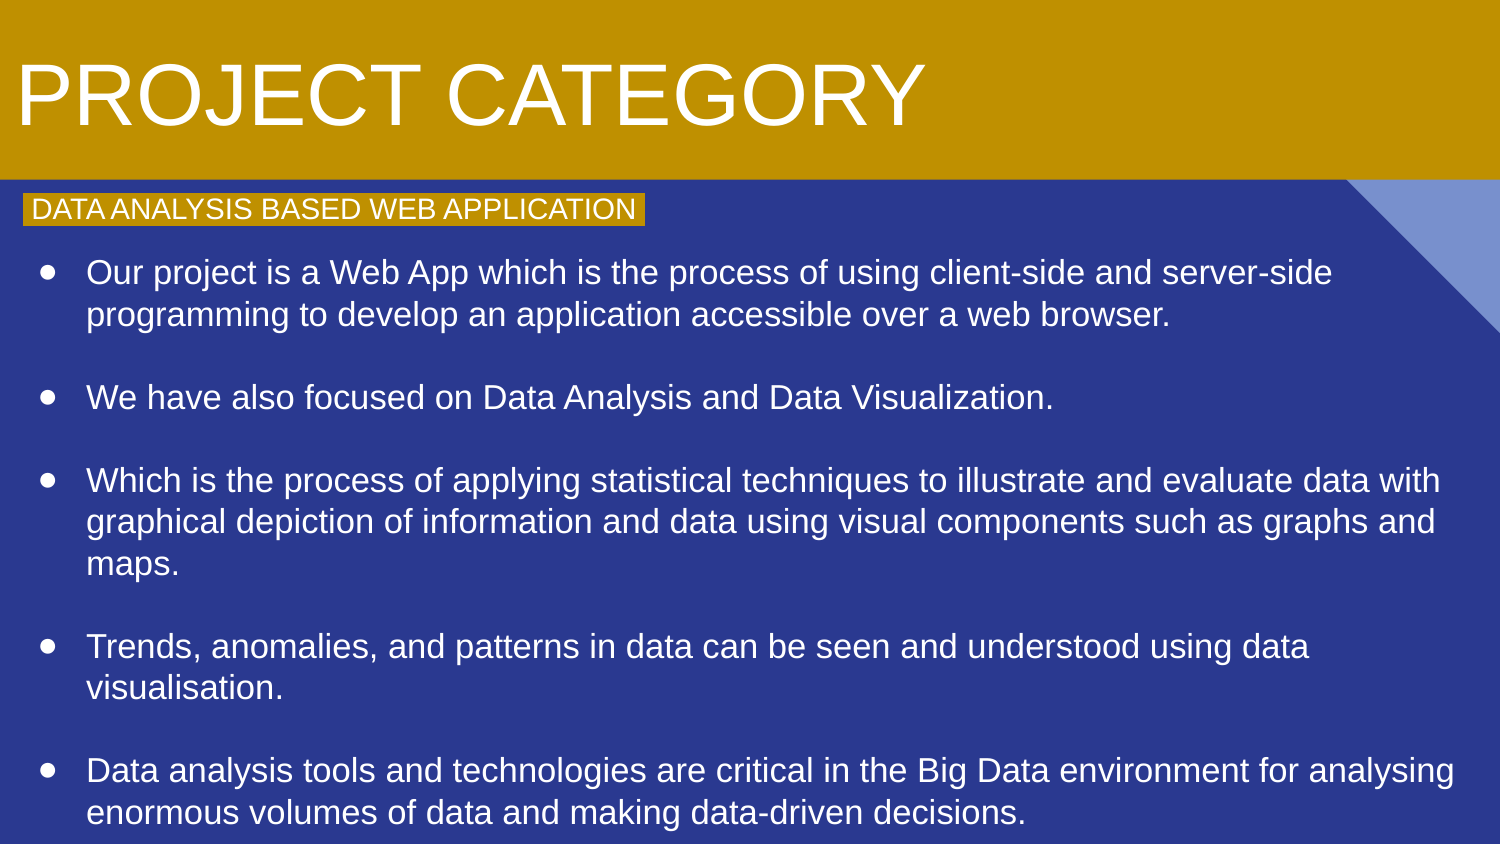

# PROJECT CATEGORY

 DATA ANALYSIS BASED WEB APPLICATION

Our project is a Web App which is the process of using client-side and server-side programming to develop an application accessible over a web browser.

We have also focused on Data Analysis and Data Visualization.

Which is the process of applying statistical techniques to illustrate and evaluate data with graphical depiction of information and data using visual components such as graphs and maps.

Trends, anomalies, and patterns in data can be seen and understood using data visualisation.

Data analysis tools and technologies are critical in the Big Data environment for analysing enormous volumes of data and making data-driven decisions.